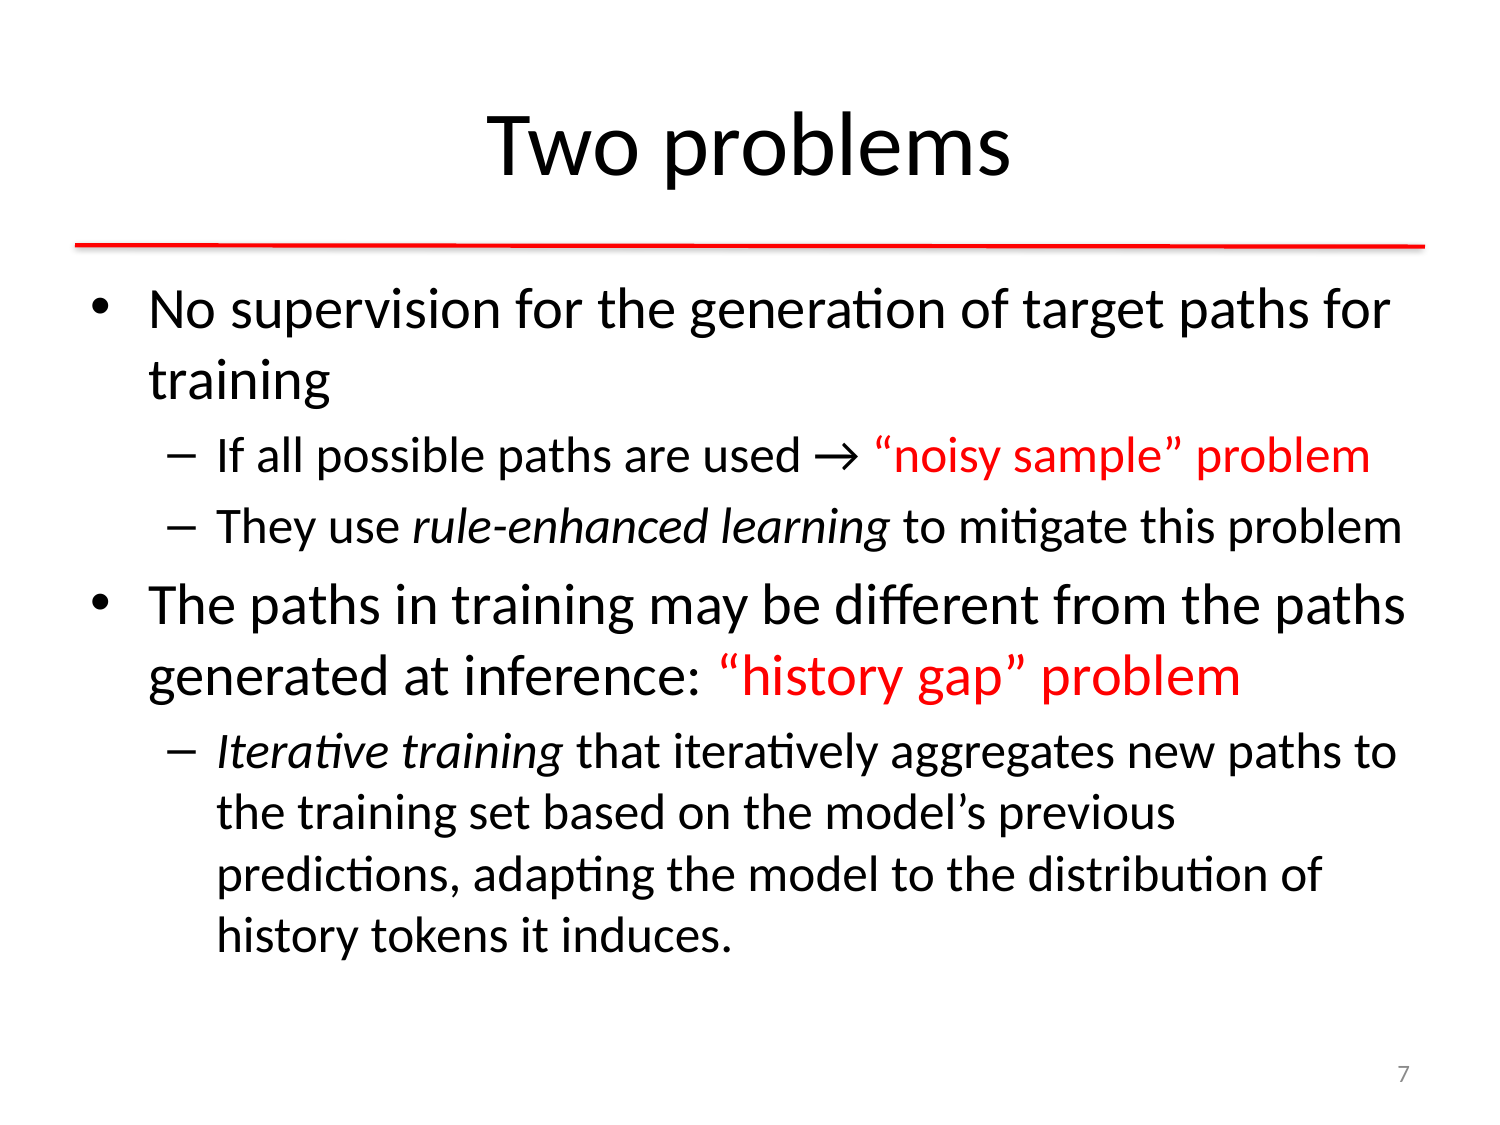

# Two problems
No supervision for the generation of target paths for training
If all possible paths are used → “noisy sample” problem
They use rule-enhanced learning to mitigate this problem
The paths in training may be different from the paths generated at inference: “history gap” problem
Iterative training that iteratively aggregates new paths to the training set based on the model’s previous predictions, adapting the model to the distribution of history tokens it induces.
7